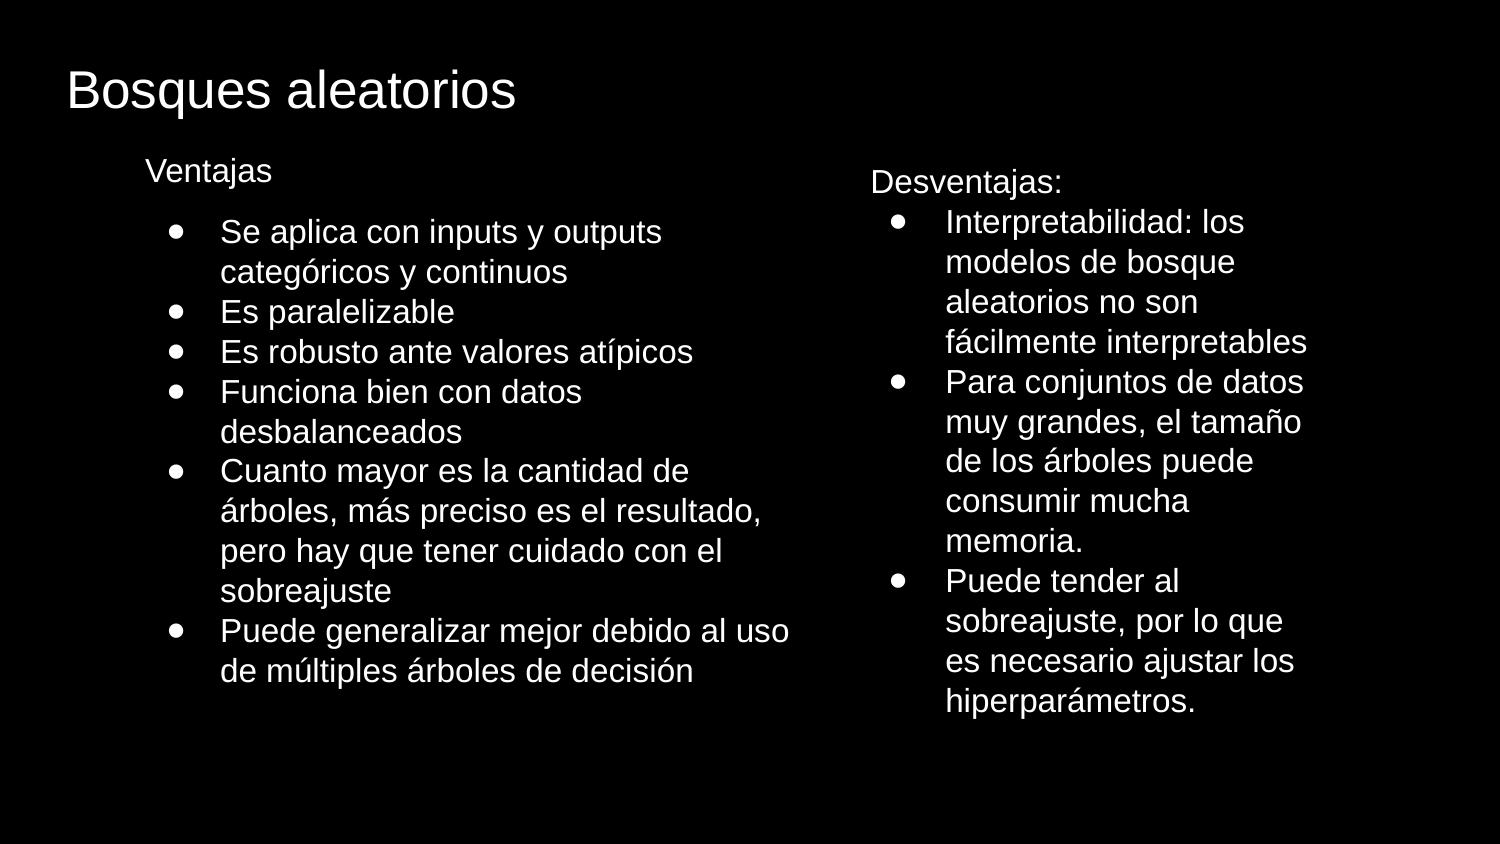

# Bosques aleatorios
Ventajas
Se aplica con inputs y outputs categóricos y continuos
Es paralelizable
Es robusto ante valores atípicos
Funciona bien con datos desbalanceados
Cuanto mayor es la cantidad de árboles, más preciso es el resultado, pero hay que tener cuidado con el sobreajuste
Puede generalizar mejor debido al uso de múltiples árboles de decisión
Desventajas:
Interpretabilidad: los modelos de bosque aleatorios no son fácilmente interpretables
Para conjuntos de datos muy grandes, el tamaño de los árboles puede consumir mucha memoria.
Puede tender al sobreajuste, por lo que es necesario ajustar los hiperparámetros.